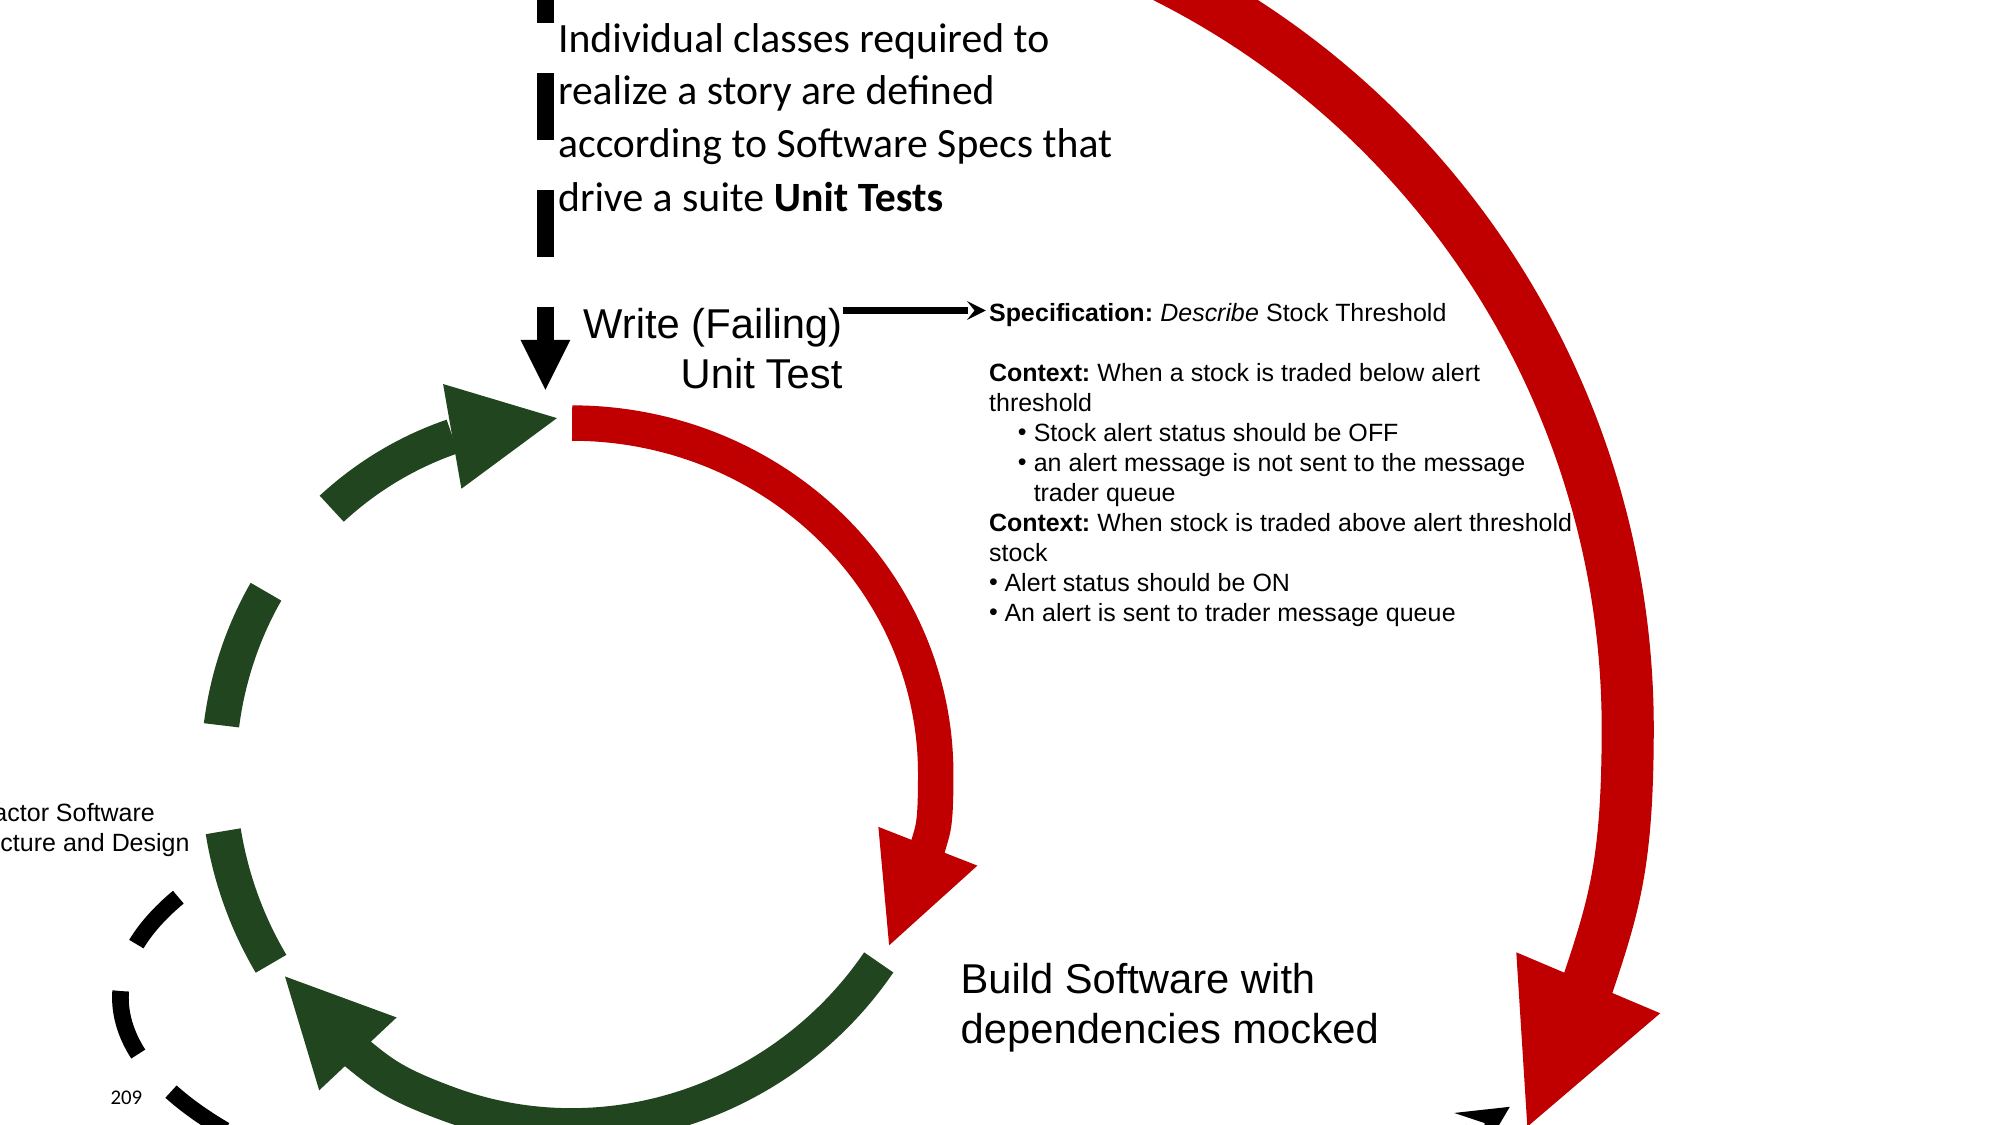

Weeks

Write (Failing) Unit Test

Refactor Software Structure and Design
Build Software with dependencies mocked

Check In and Test All Stories In Feature
Individual classes required to realize a story are defined according to Software Specs that drive a suite Unit Tests
Specification: Describe Stock Threshold

Context: When a stock is traded below alert threshold
Stock alert status should be OFF
an alert message is not sent to the message trader queue
Context: When stock is traded above alert threshold stock
Alert status should be ON
An alert is sent to trader message queue